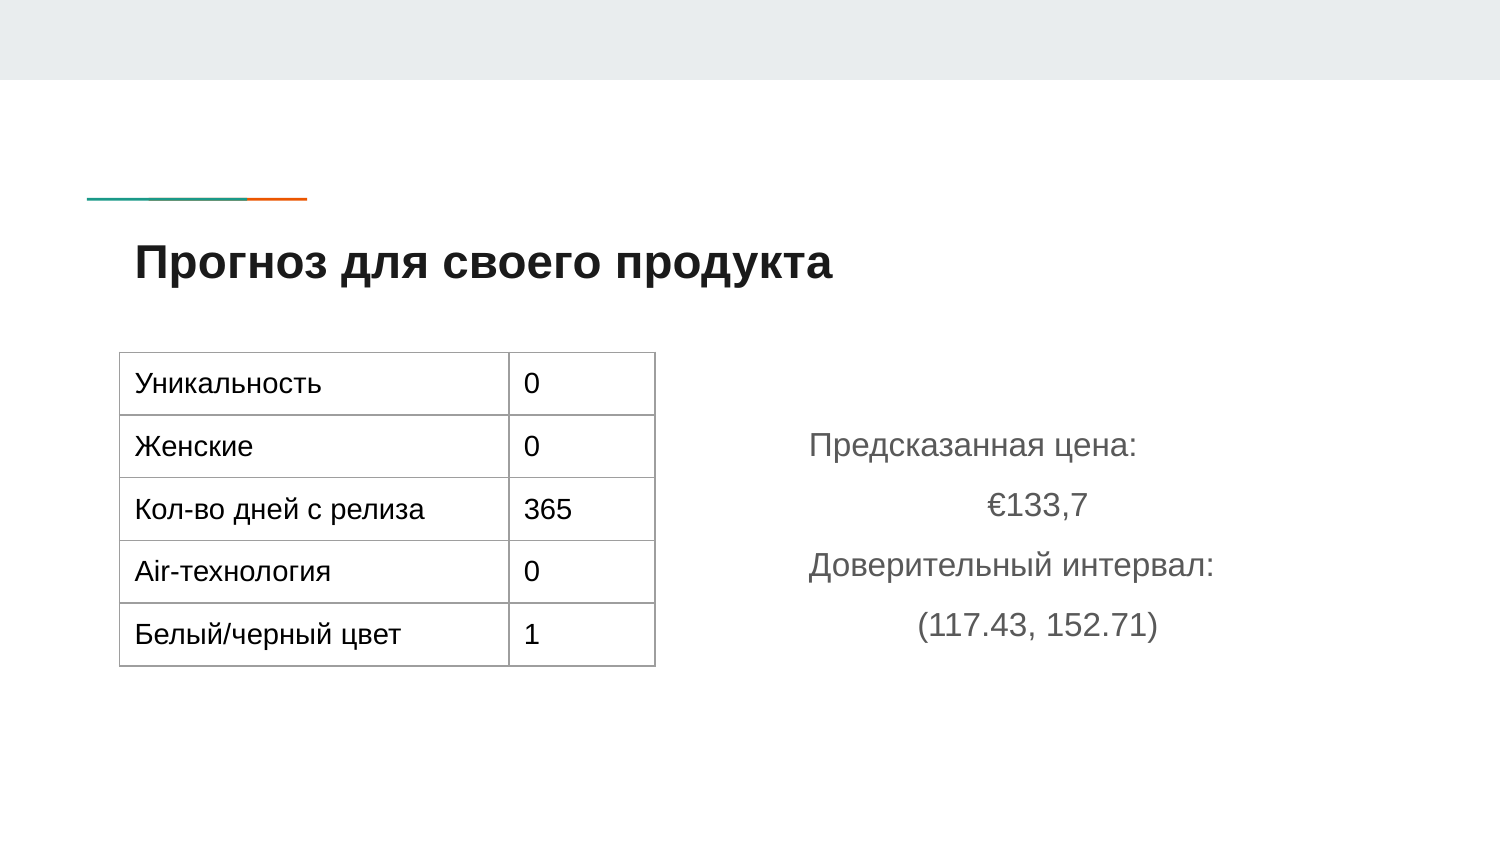

# Прогноз для своего продукта
| Уникальность | 0 |
| --- | --- |
| Женские | 0 |
| Кол-во дней с релиза | 365 |
| Air-технология | 0 |
| Белый/черный цвет | 1 |
Предсказанная цена:
€133,7
Доверительный интервал:
(117.43, 152.71)